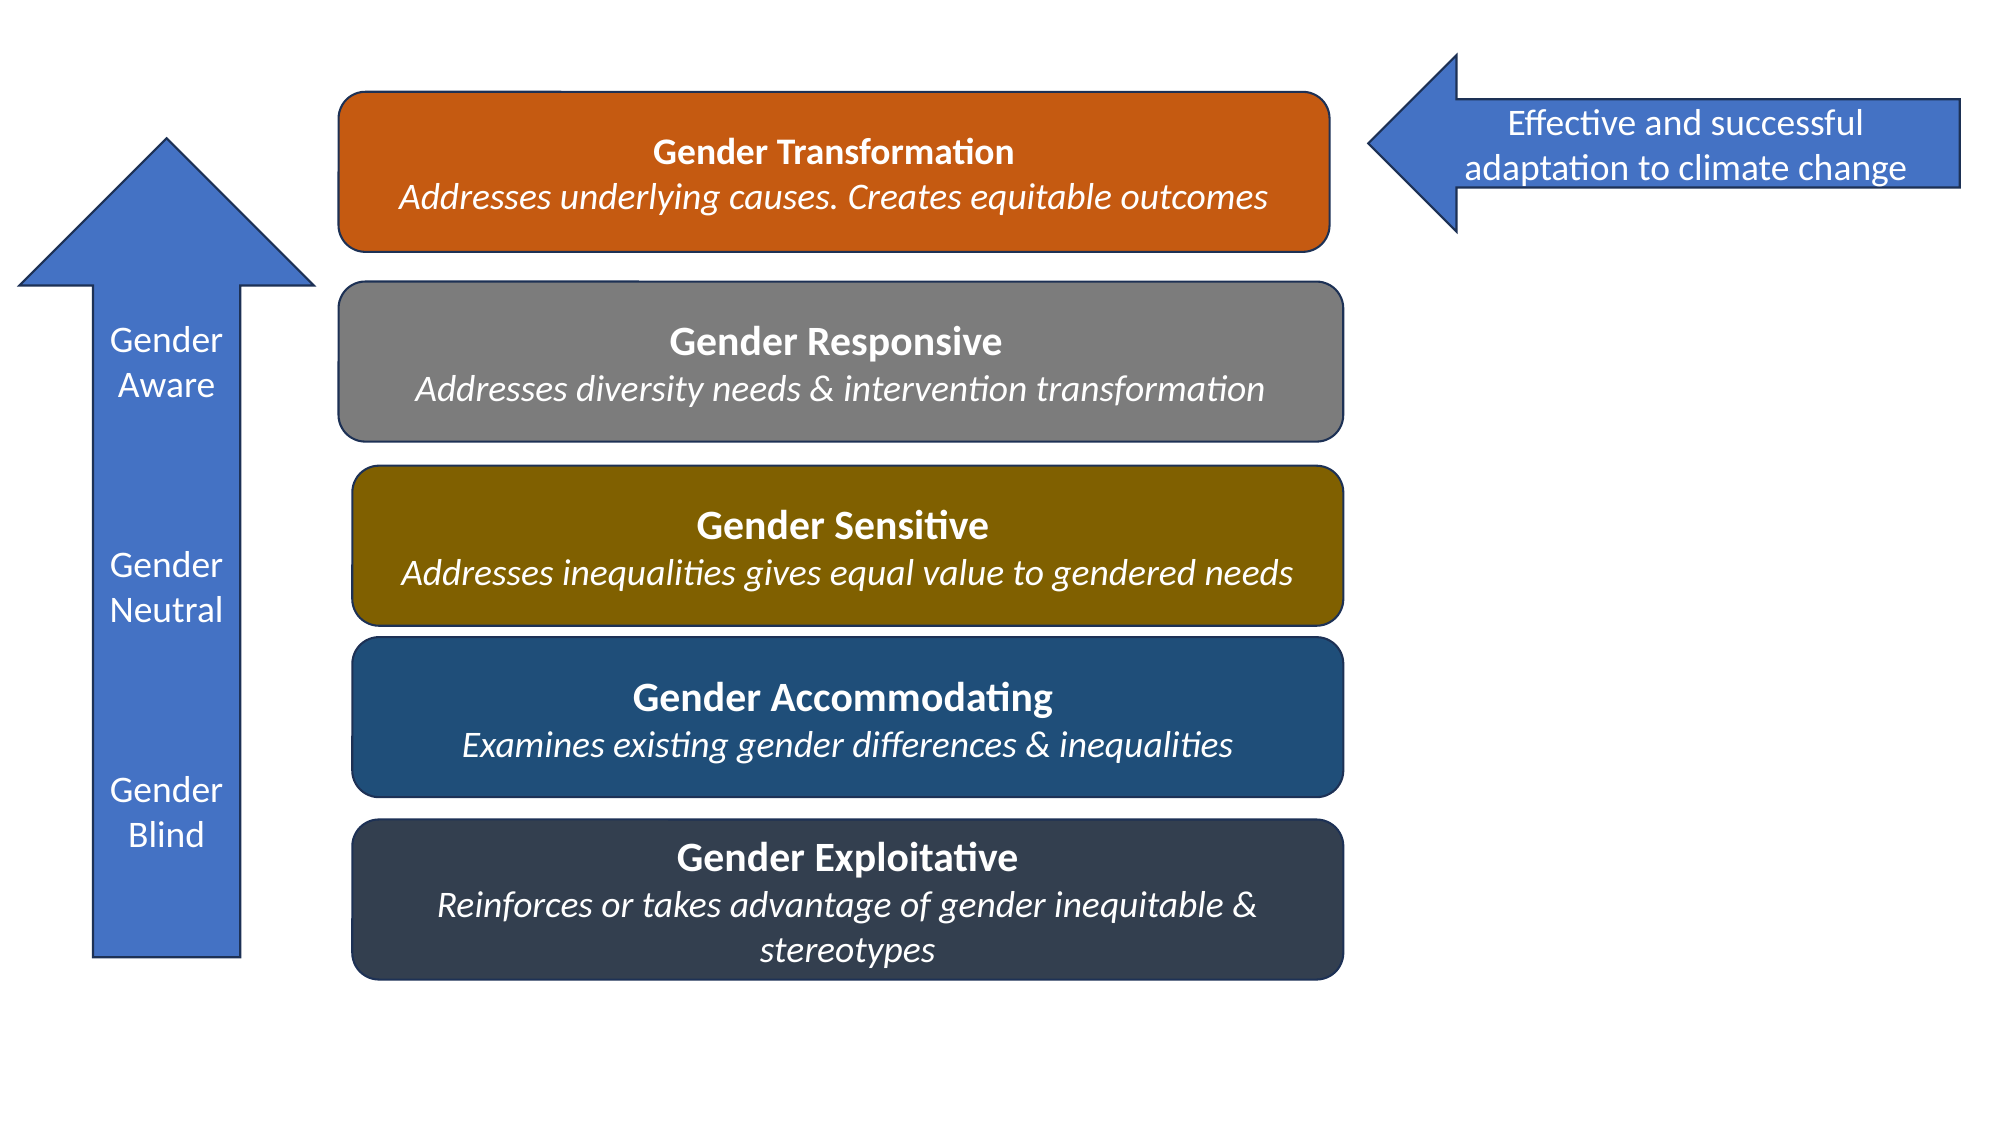

Effective and successful adaptation to climate change
Gender Transformation
Addresses underlying causes. Creates equitable outcomes
Gender Aware

Gender Neutral

Gender Blind
Gender Responsive
Addresses diversity needs & intervention transformation
Gender Sensitive
Addresses inequalities gives equal value to gendered needs
Gender Accommodating
Examines existing gender differences & inequalities
Gender Exploitative
Reinforces or takes advantage of gender inequitable & stereotypes